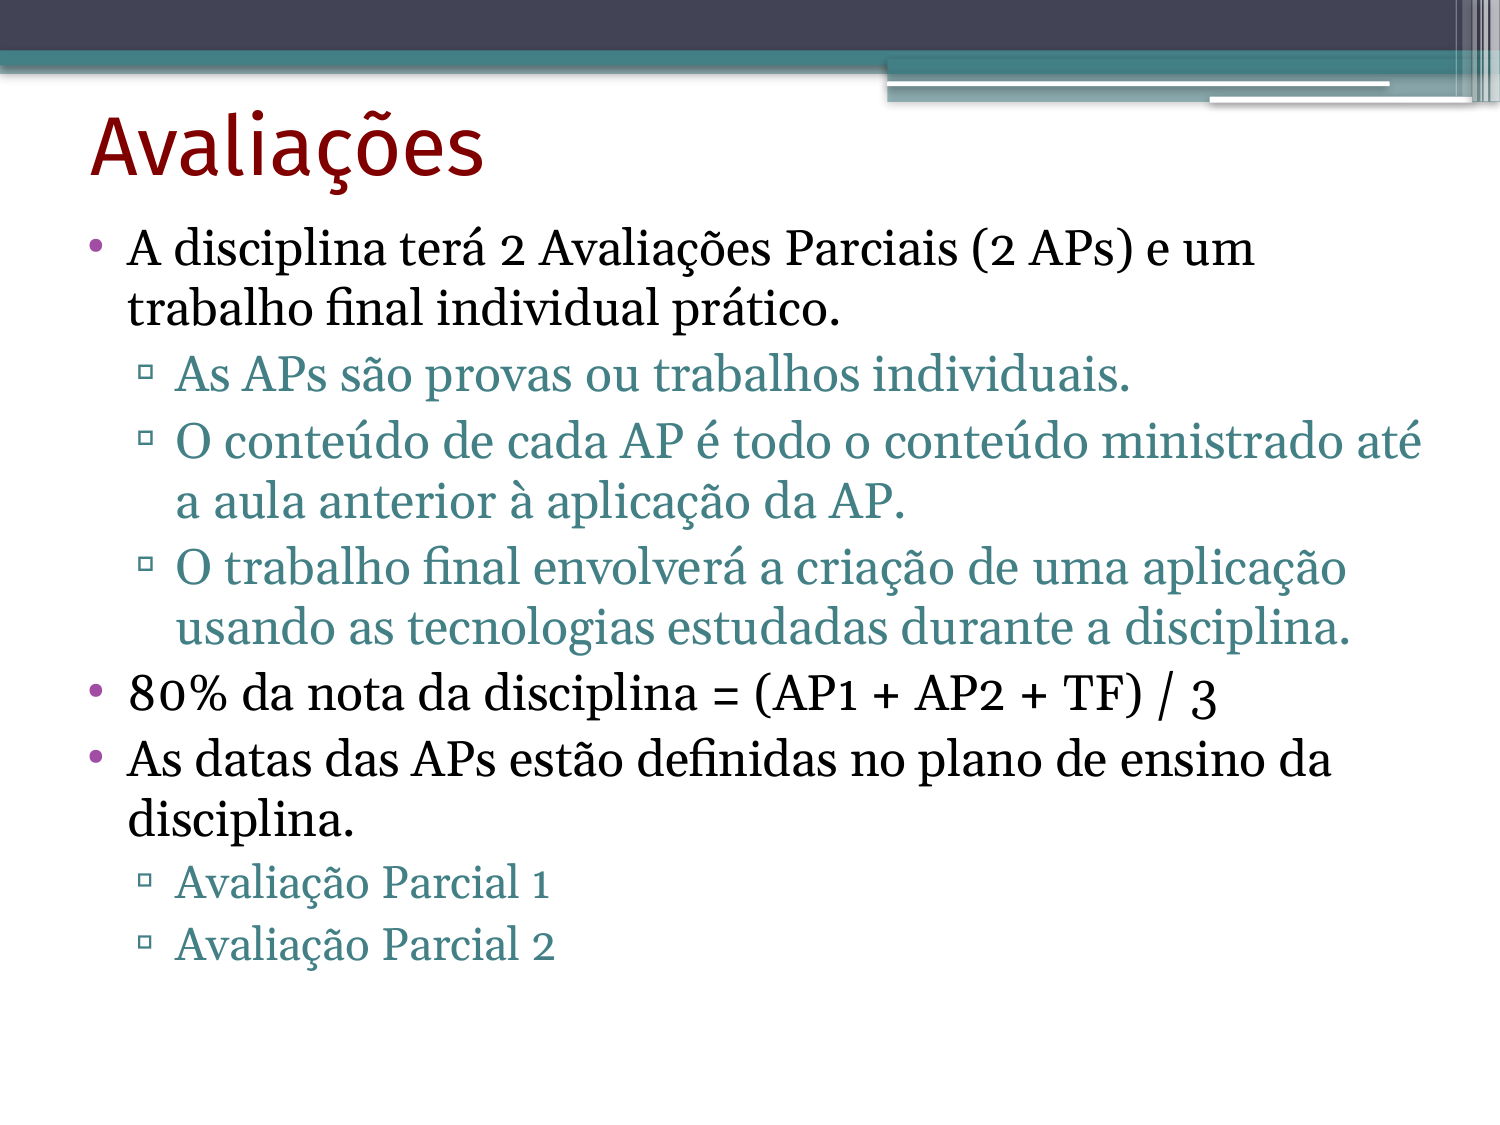

# Avaliações
A disciplina terá 2 Avaliações Parciais (2 APs) e um trabalho final individual prático.
As APs são provas ou trabalhos individuais.
O conteúdo de cada AP é todo o conteúdo ministrado até a aula anterior à aplicação da AP.
O trabalho final envolverá a criação de uma aplicação usando as tecnologias estudadas durante a disciplina.
80% da nota da disciplina = (AP1 + AP2 + TF) / 3
As datas das APs estão definidas no plano de ensino da disciplina.
Avaliação Parcial 1
Avaliação Parcial 2